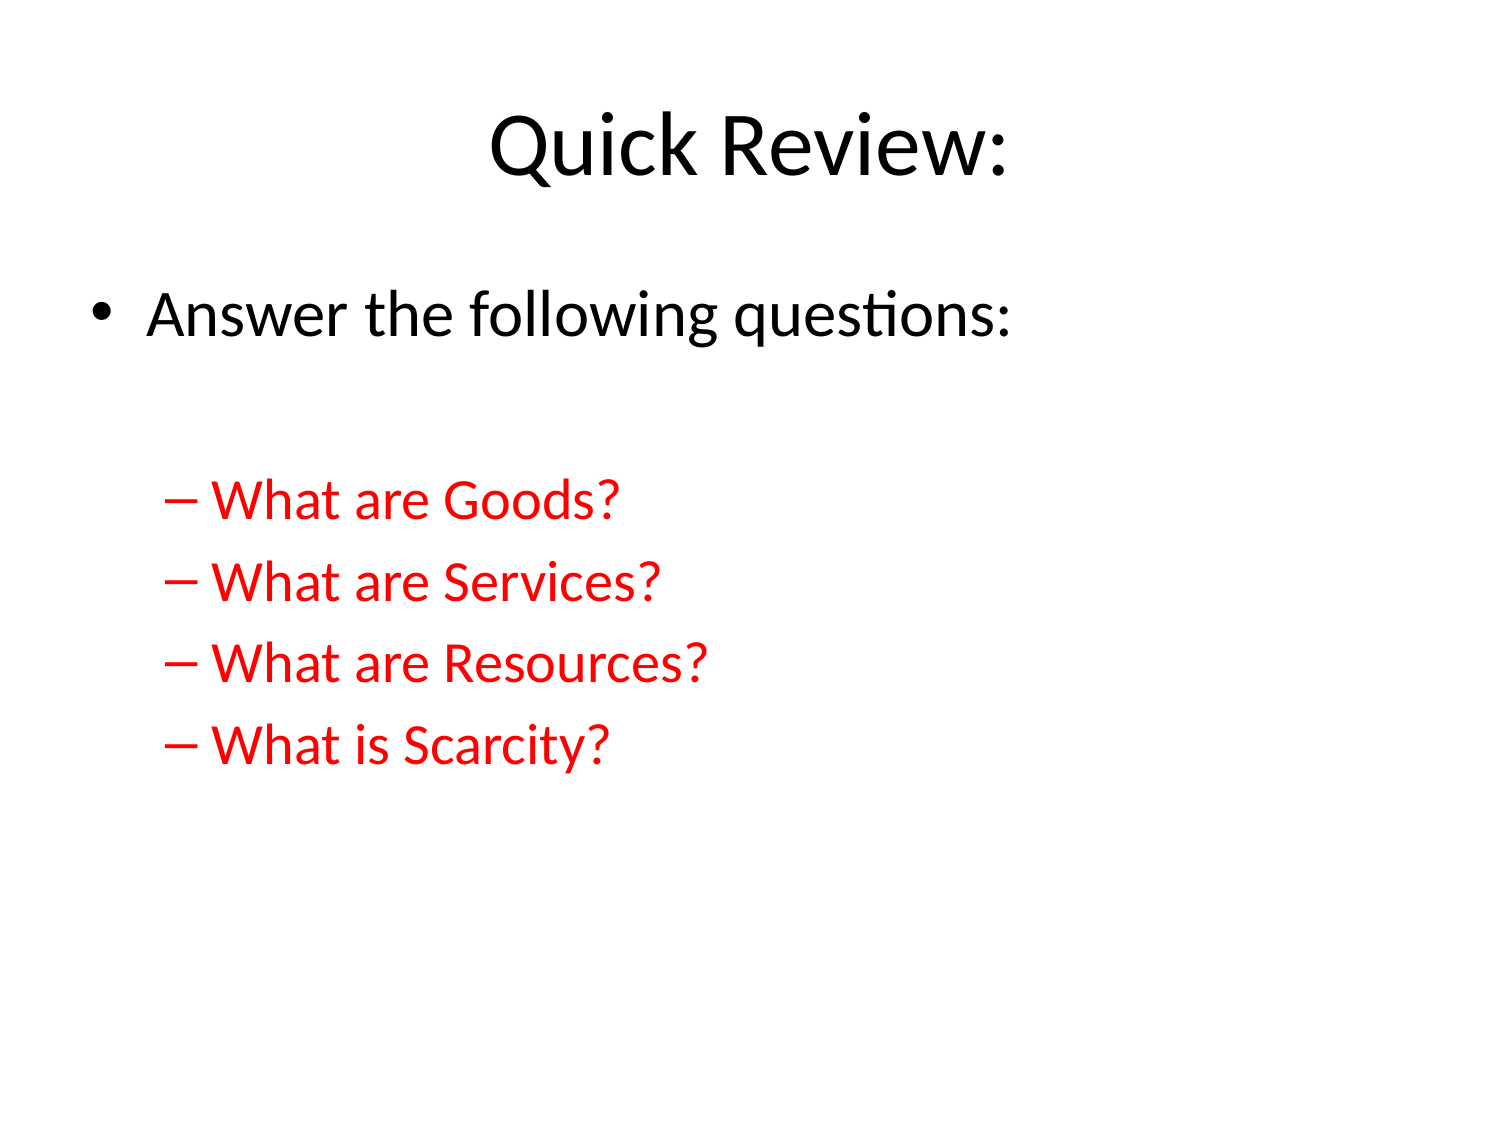

# Quick Review:
Answer the following questions:

What are Goods?
What are Services?
What are Resources?
What is Scarcity?